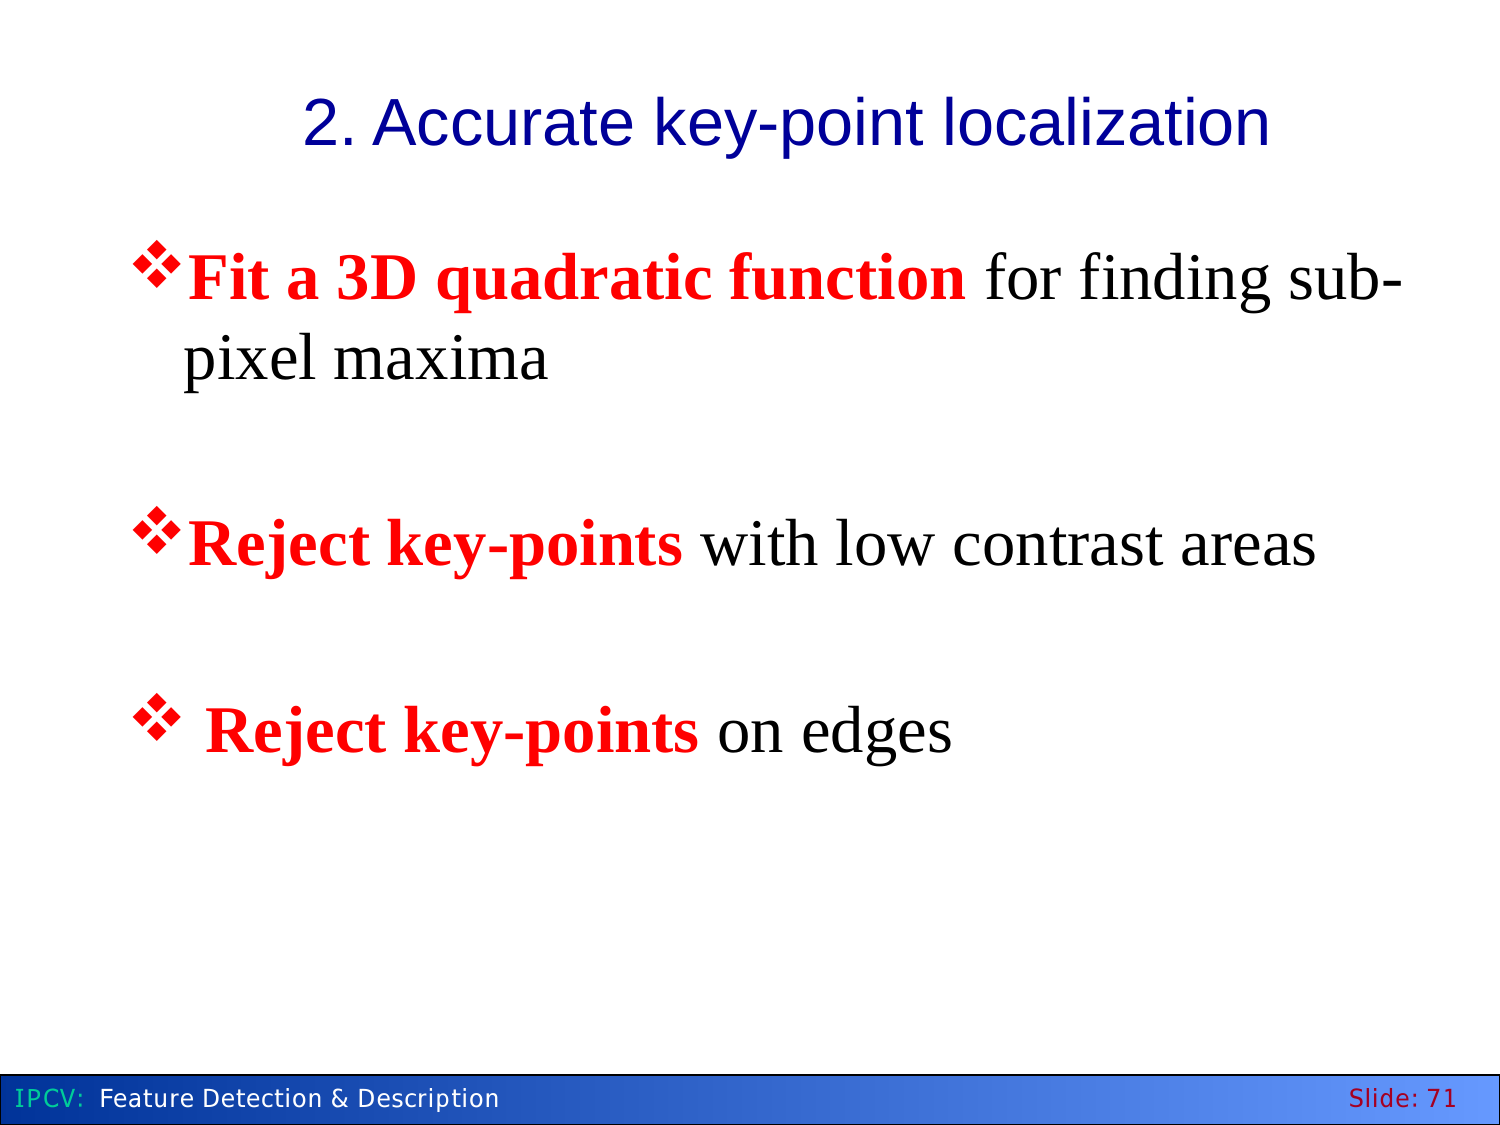

2. Accurate key-point localization
Fit a 3D quadratic function for finding sub-pixel maxima

Reject key-points with low contrast areas

 Reject key-points on edges
IPCV:  Feature Detection & Description	Slide: 71